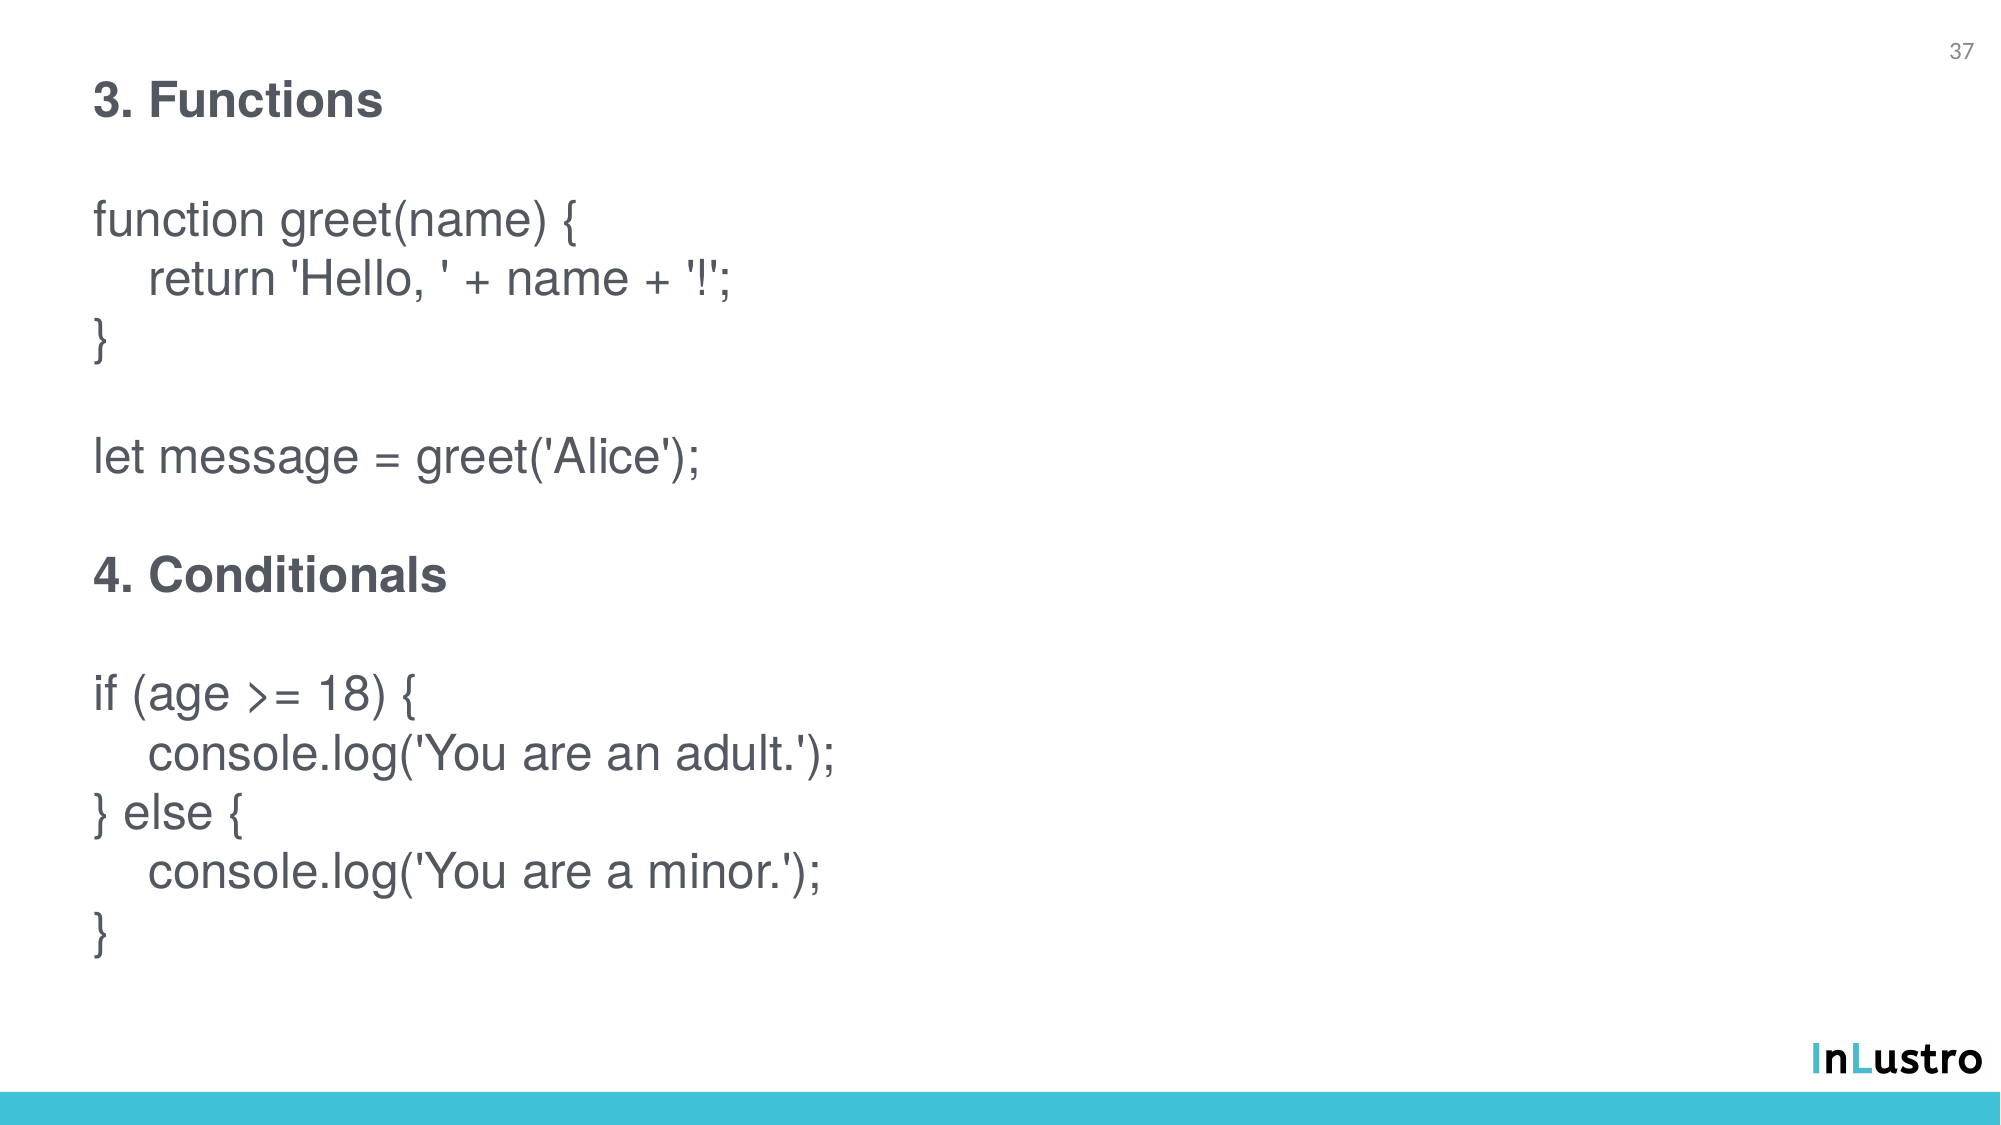

37
3. Functions

function greet(name) {
    return 'Hello, ' + name + '!';
}

let message = greet('Alice');

4. Conditionals

if (age >= 18) {
    console.log('You are an adult.');
} else {
    console.log('You are a minor.');
}